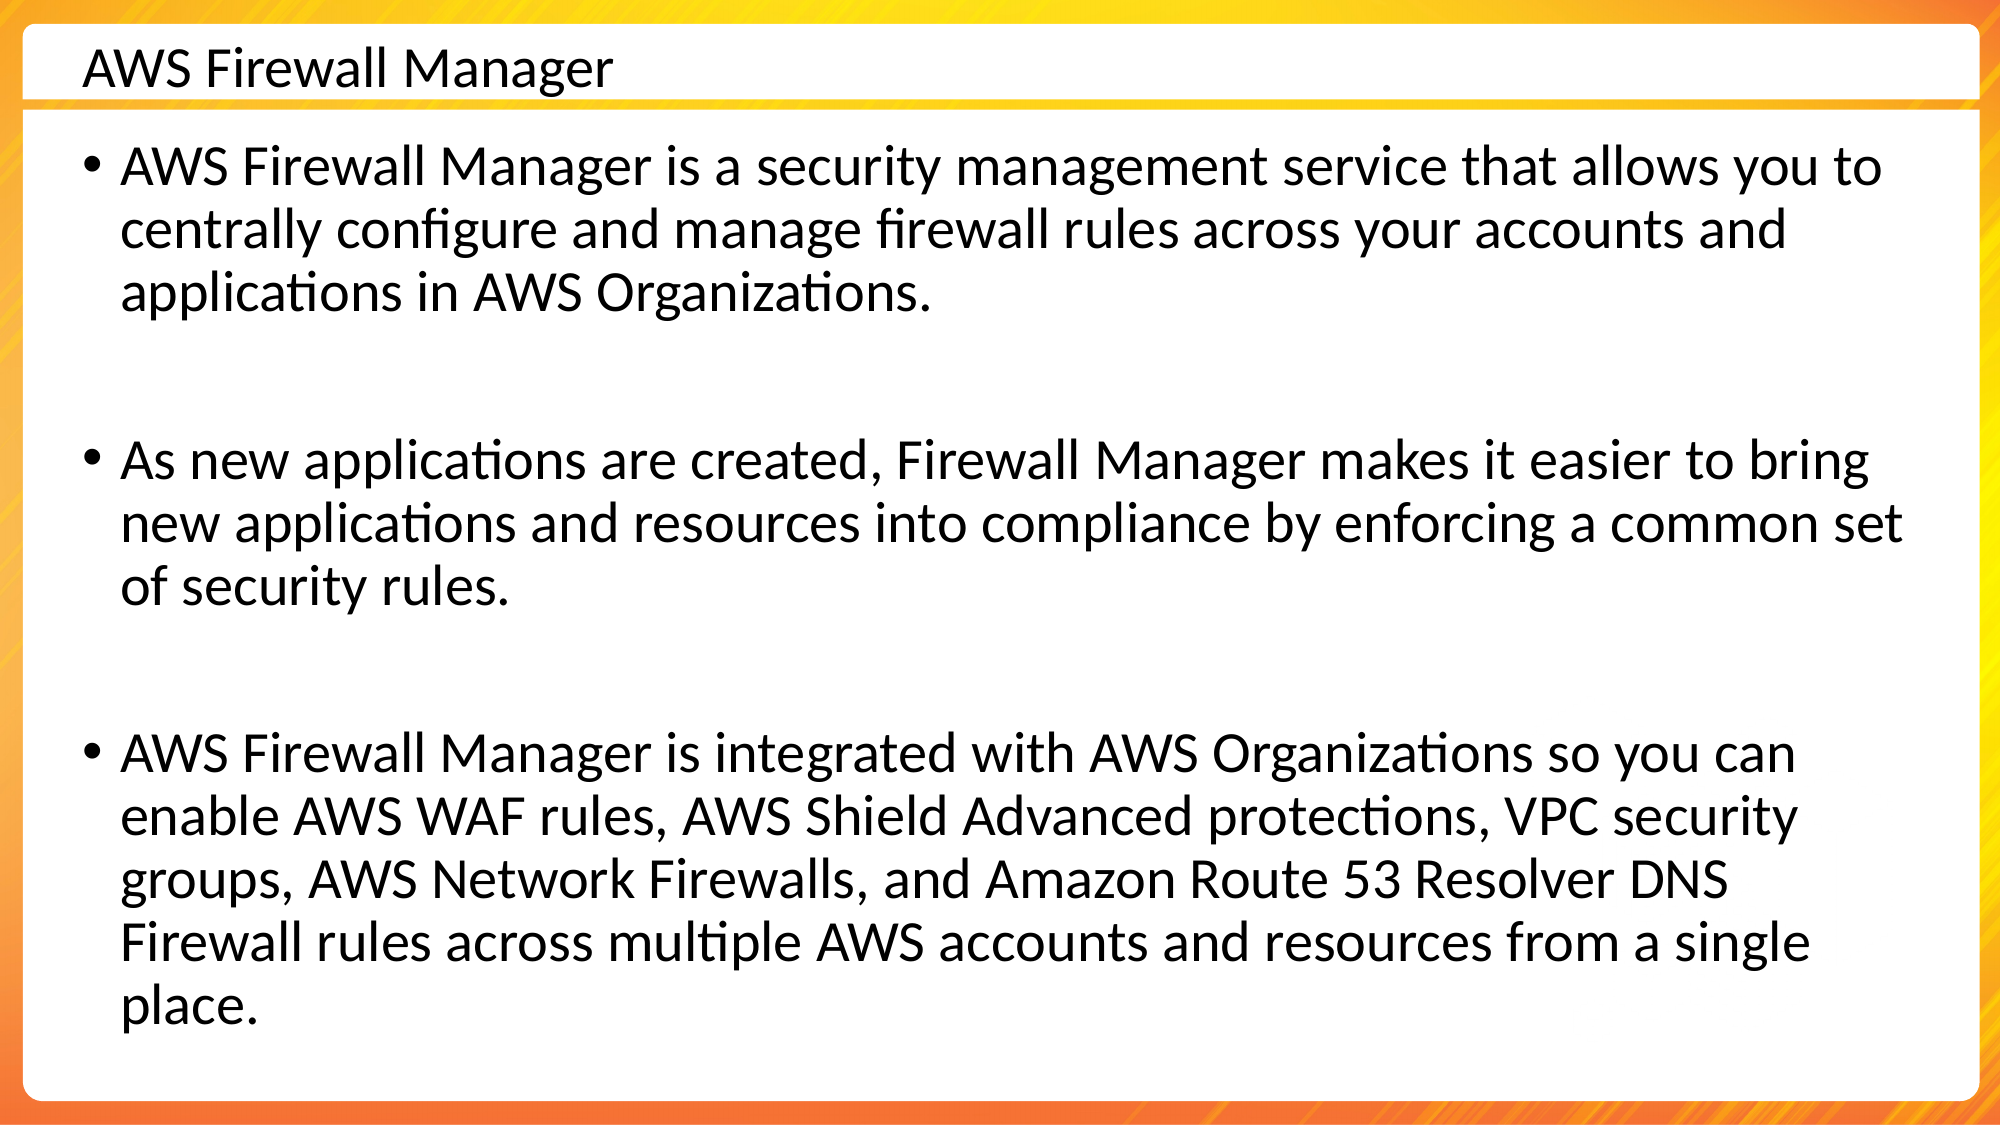

AWS Firewall Manager
AWS Firewall Manager is a security management service that allows you to centrally configure and manage firewall rules across your accounts and applications in AWS Organizations.

As new applications are created, Firewall Manager makes it easier to bring new applications and resources into compliance by enforcing a common set of security rules.

AWS Firewall Manager is integrated with AWS Organizations so you can enable AWS WAF rules, AWS Shield Advanced protections, VPC security groups, AWS Network Firewalls, and Amazon Route 53 Resolver DNS Firewall rules across multiple AWS accounts and resources from a single place.